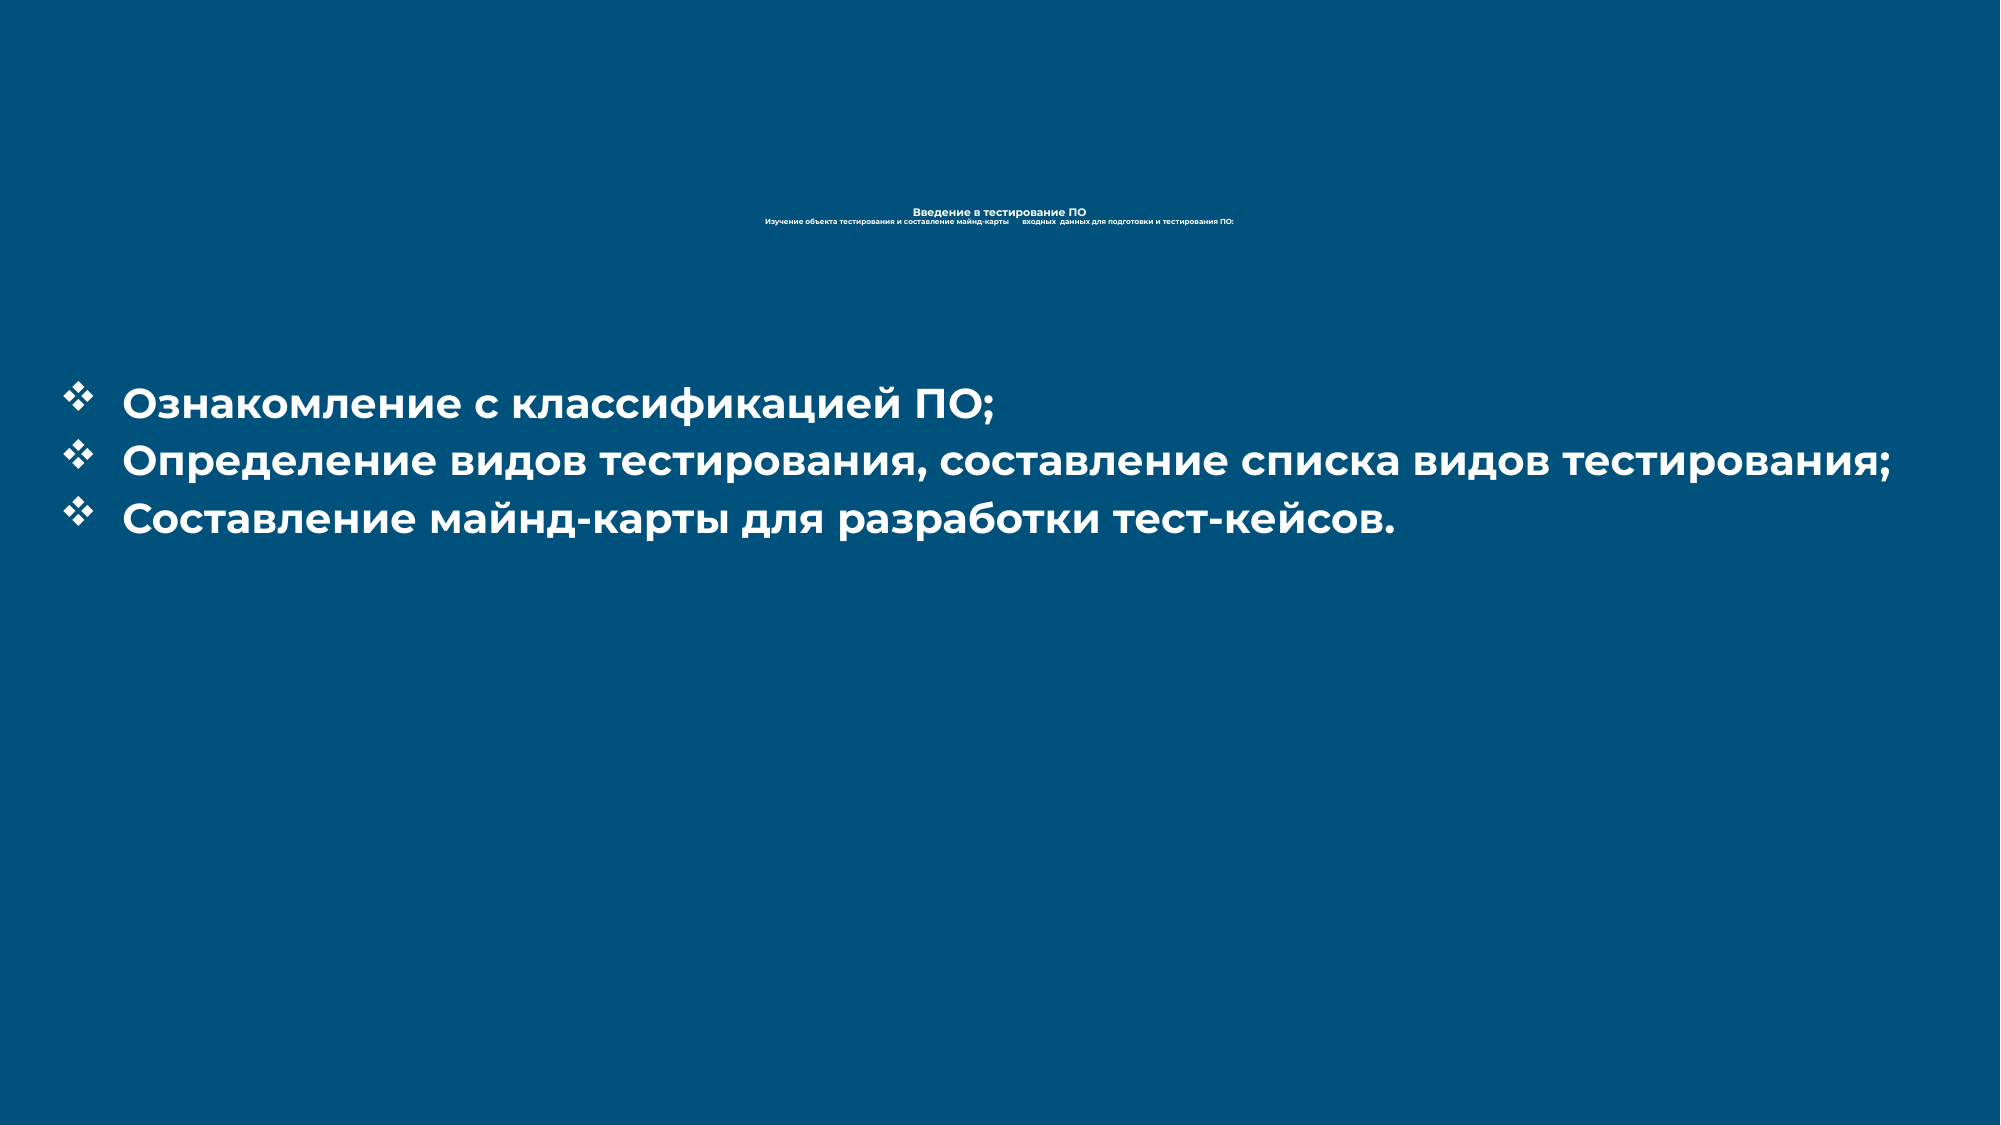

# Введение в тестирование ПО Изучение объекта тестирования и составление майнд-карты      входных  данных для подготовки и тестирования ПО:
Ознакомление с классификацией ПО;
Определение видов тестирования, составление списка видов тестирования;
Составление майнд-карты для разработки тест-кейсов.